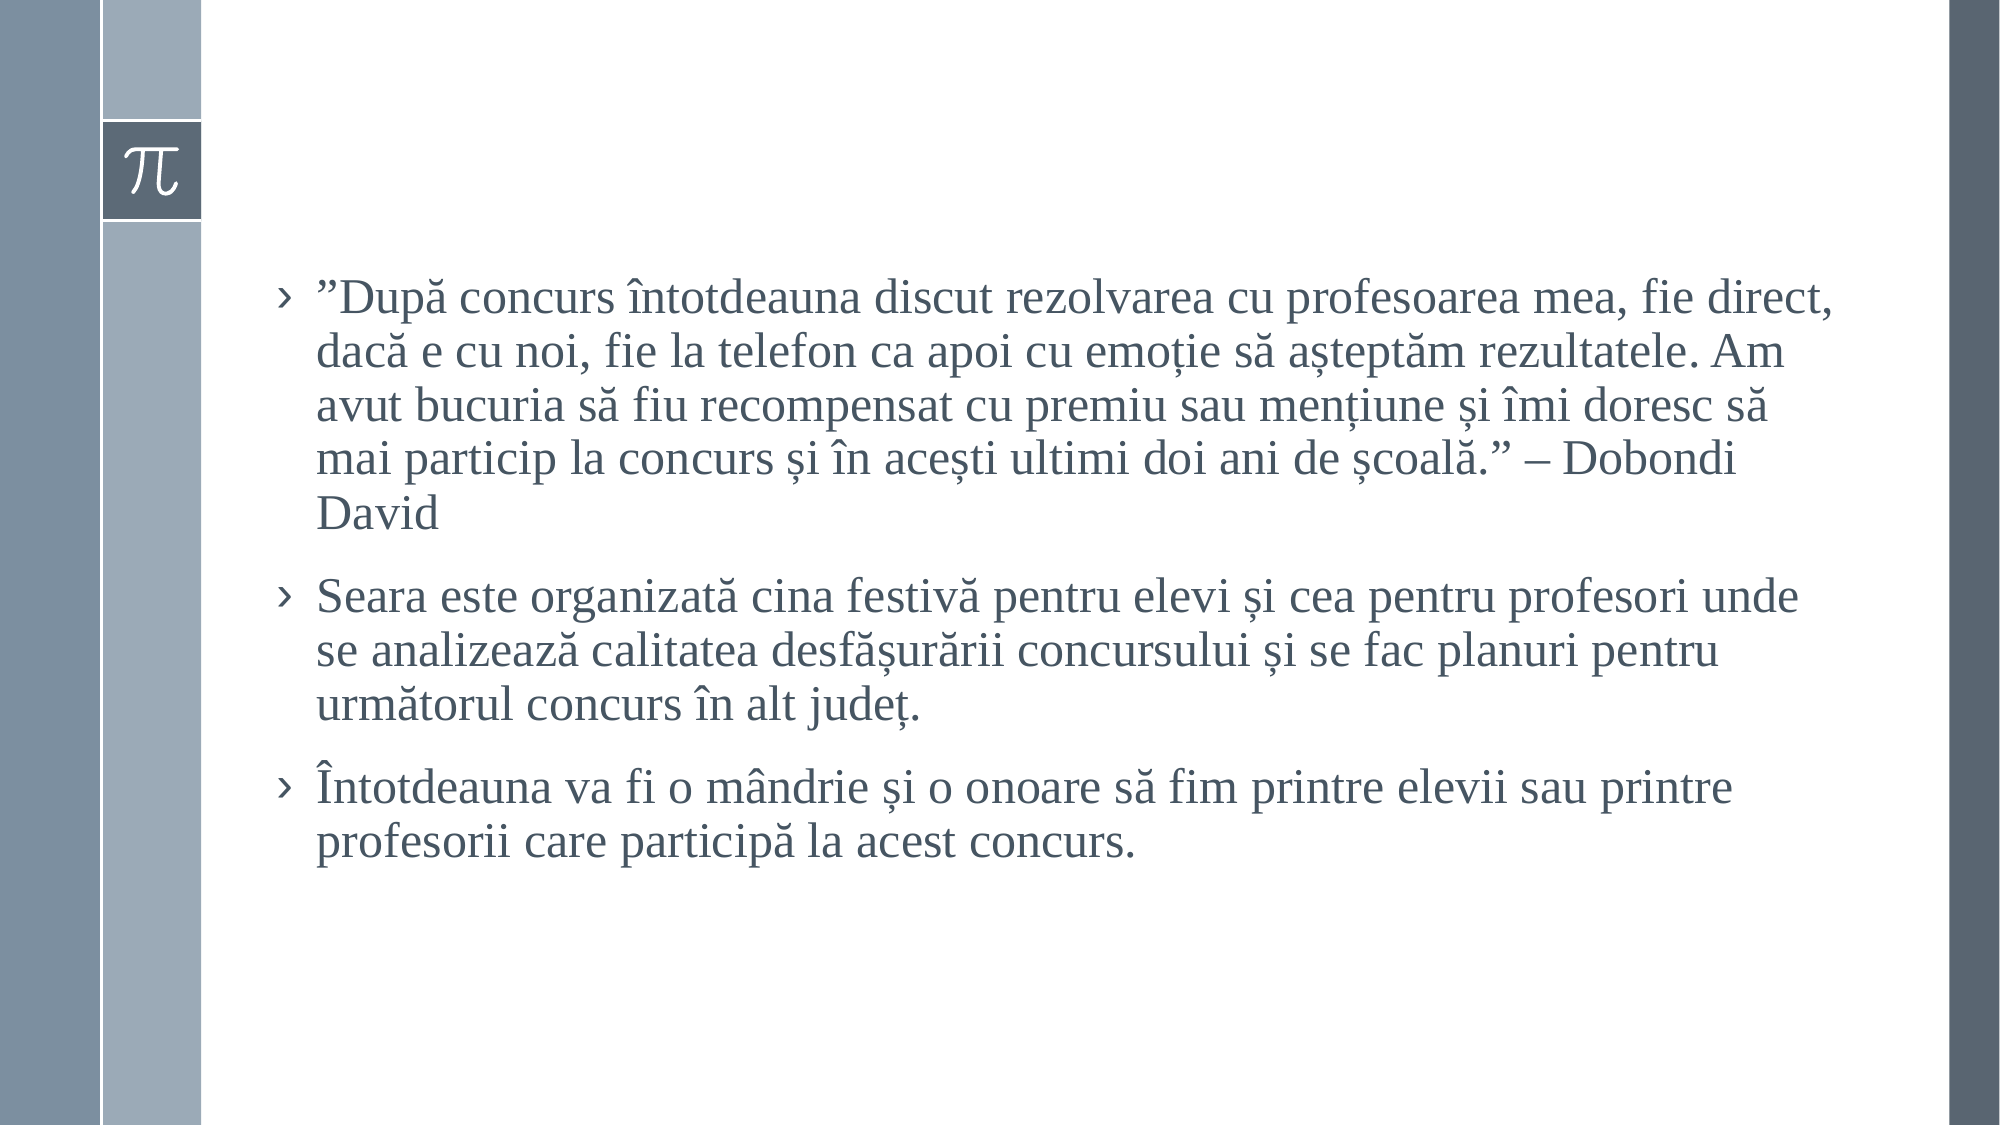

#
”După concurs întotdeauna discut rezolvarea cu profesoarea mea, fie direct, dacă e cu noi, fie la telefon ca apoi cu emoție să așteptăm rezultatele. Am avut bucuria să fiu recompensat cu premiu sau mențiune și îmi doresc să mai particip la concurs și în acești ultimi doi ani de școală.” – Dobondi David
Seara este organizată cina festivă pentru elevi și cea pentru profesori unde se analizează calitatea desfășurării concursului și se fac planuri pentru următorul concurs în alt județ.
Întotdeauna va fi o mândrie și o onoare să fim printre elevii sau printre profesorii care participă la acest concurs.